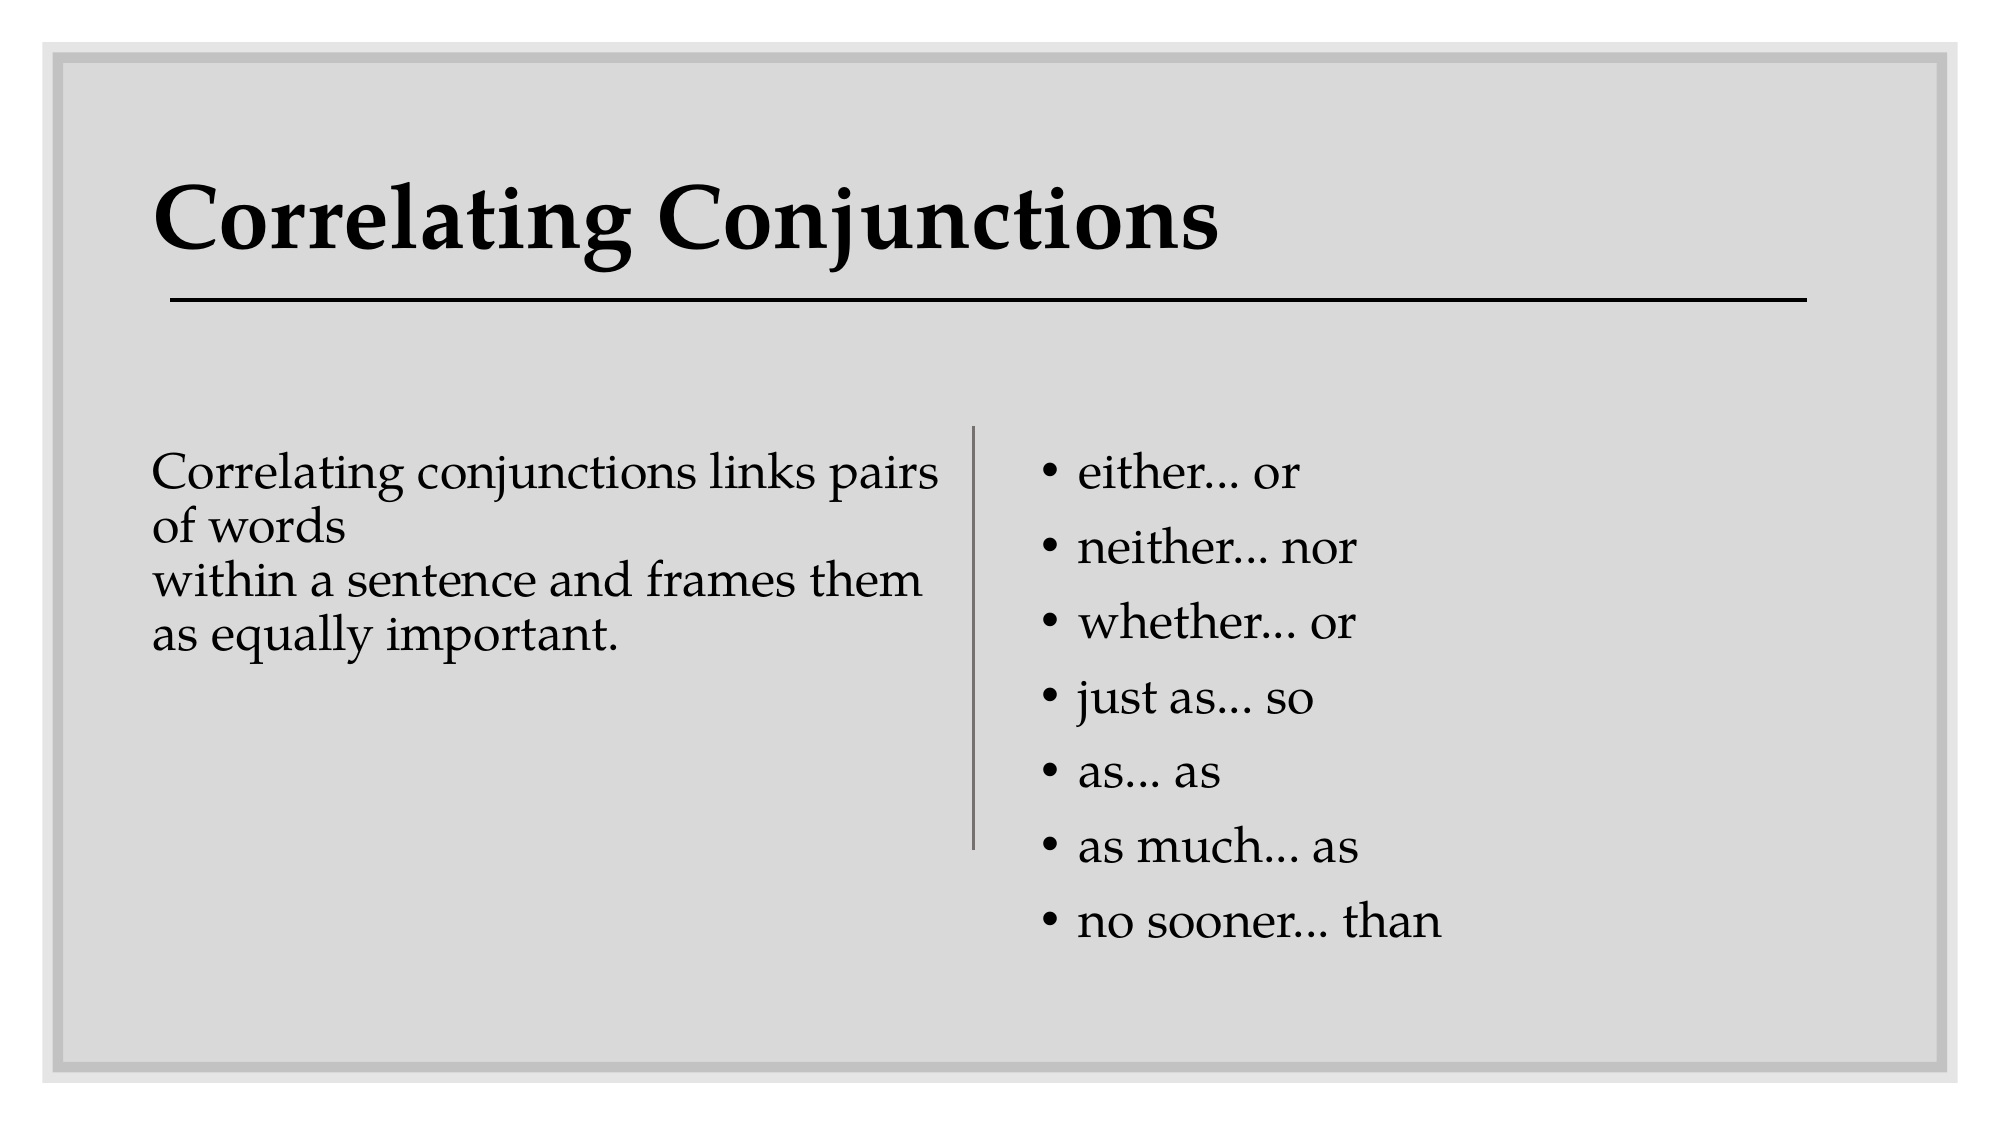

# Correlating Conjunctions

Correlating conjunctions links pairs of words
within a sentence and frames them as equally important.

either... or
neither... nor
whether... or
just as... so
as... as
as much... as
no sooner... than